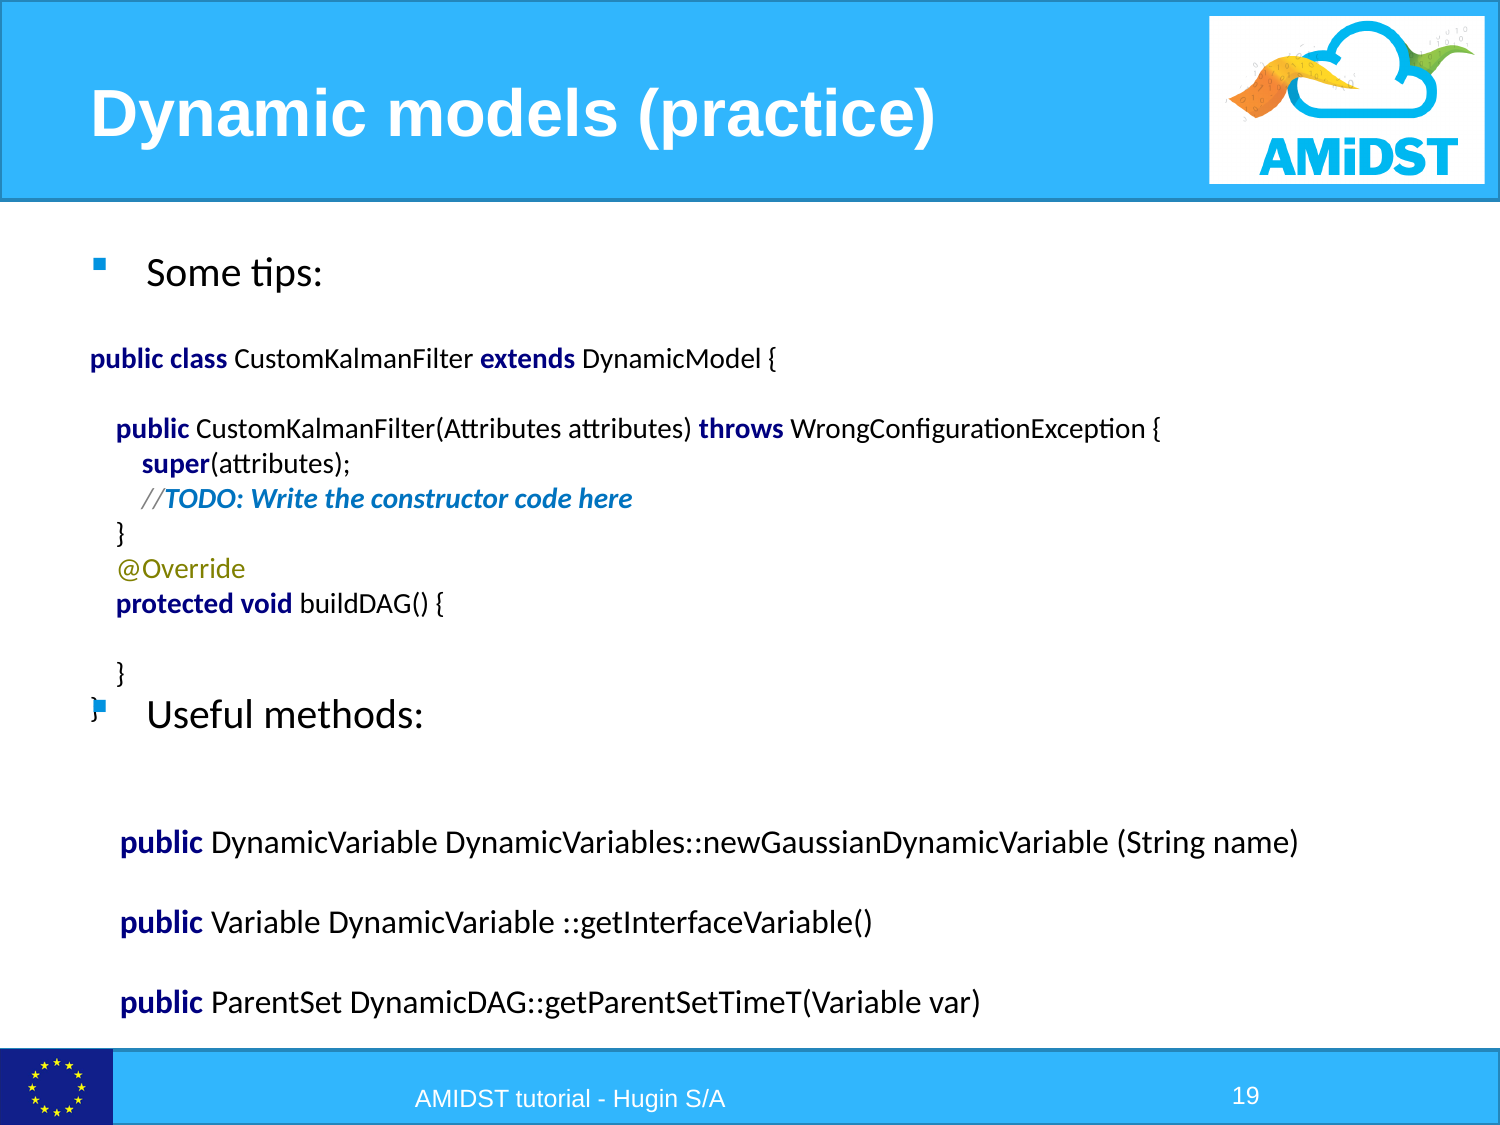

# Dynamic models (practice)
Some tips:

public class CustomKalmanFilter extends DynamicModel {
    public CustomKalmanFilter(Attributes attributes) throws WrongConfigurationException {
        super(attributes);
        //TODO: Write the constructor code here
    }
    @Override
    protected void buildDAG() {
    }
}
Useful methods:

public DynamicVariable DynamicVariables::newGaussianDynamicVariable (String name)

public Variable DynamicVariable ::getInterfaceVariable()

public ParentSet DynamicDAG::getParentSetTimeT(Variable var)
19
AMIDST tutorial - Hugin S/A